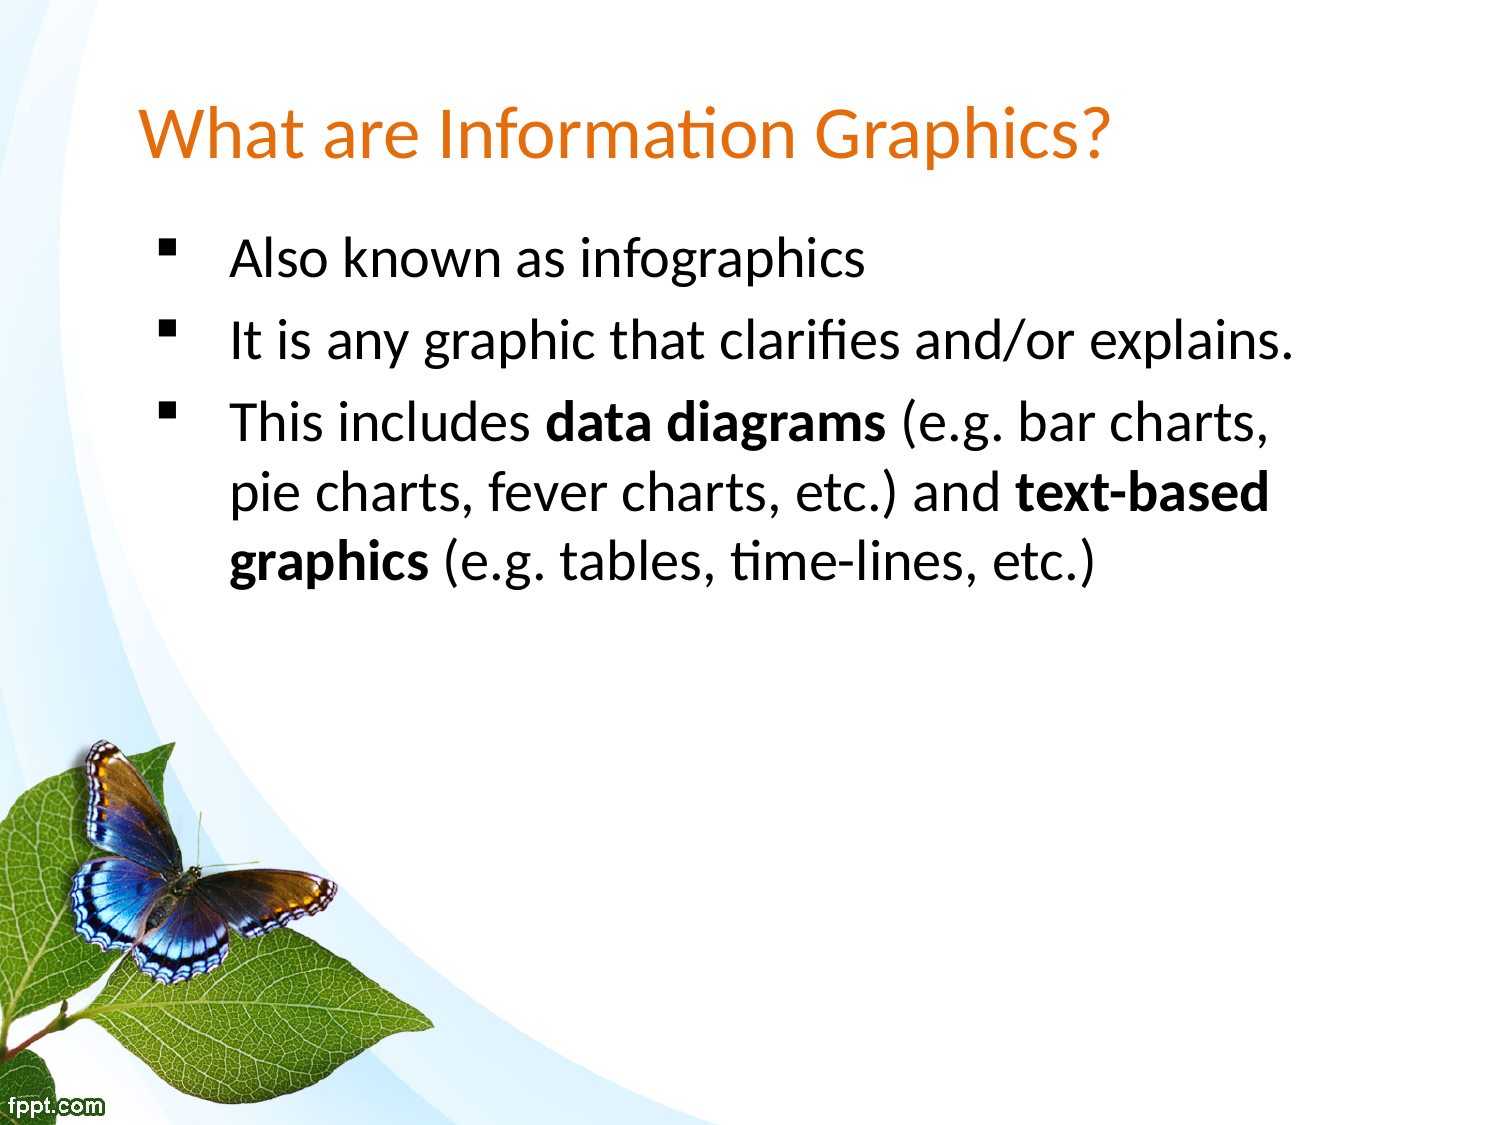

# What are Information Graphics?
Also known as infographics
It is any graphic that clarifies and/or explains.
This includes data diagrams (e.g. bar charts, pie charts, fever charts, etc.) and text-based graphics (e.g. tables, time-lines, etc.)